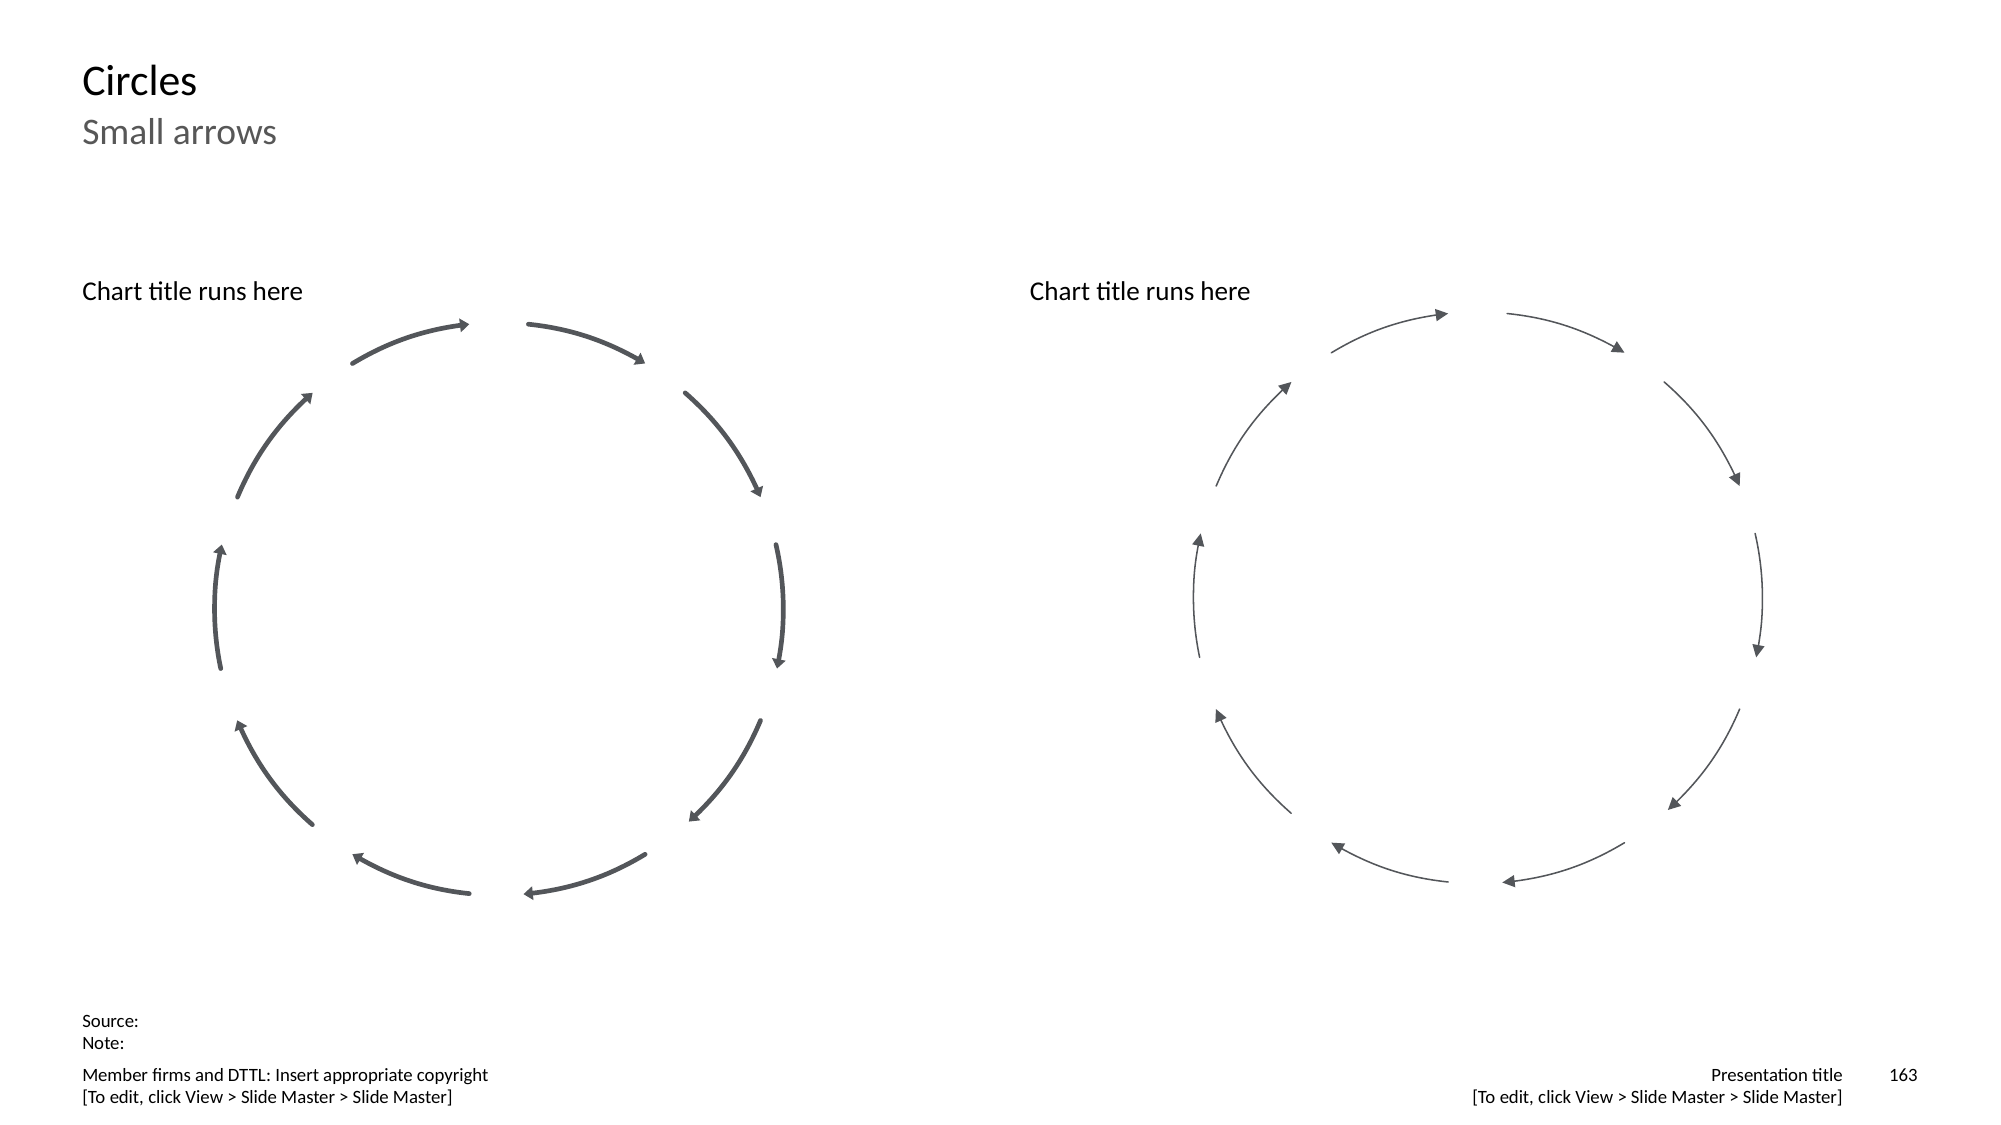

# Circles
Small arrows
Chart title runs here
Chart title runs here

Source:
Note: